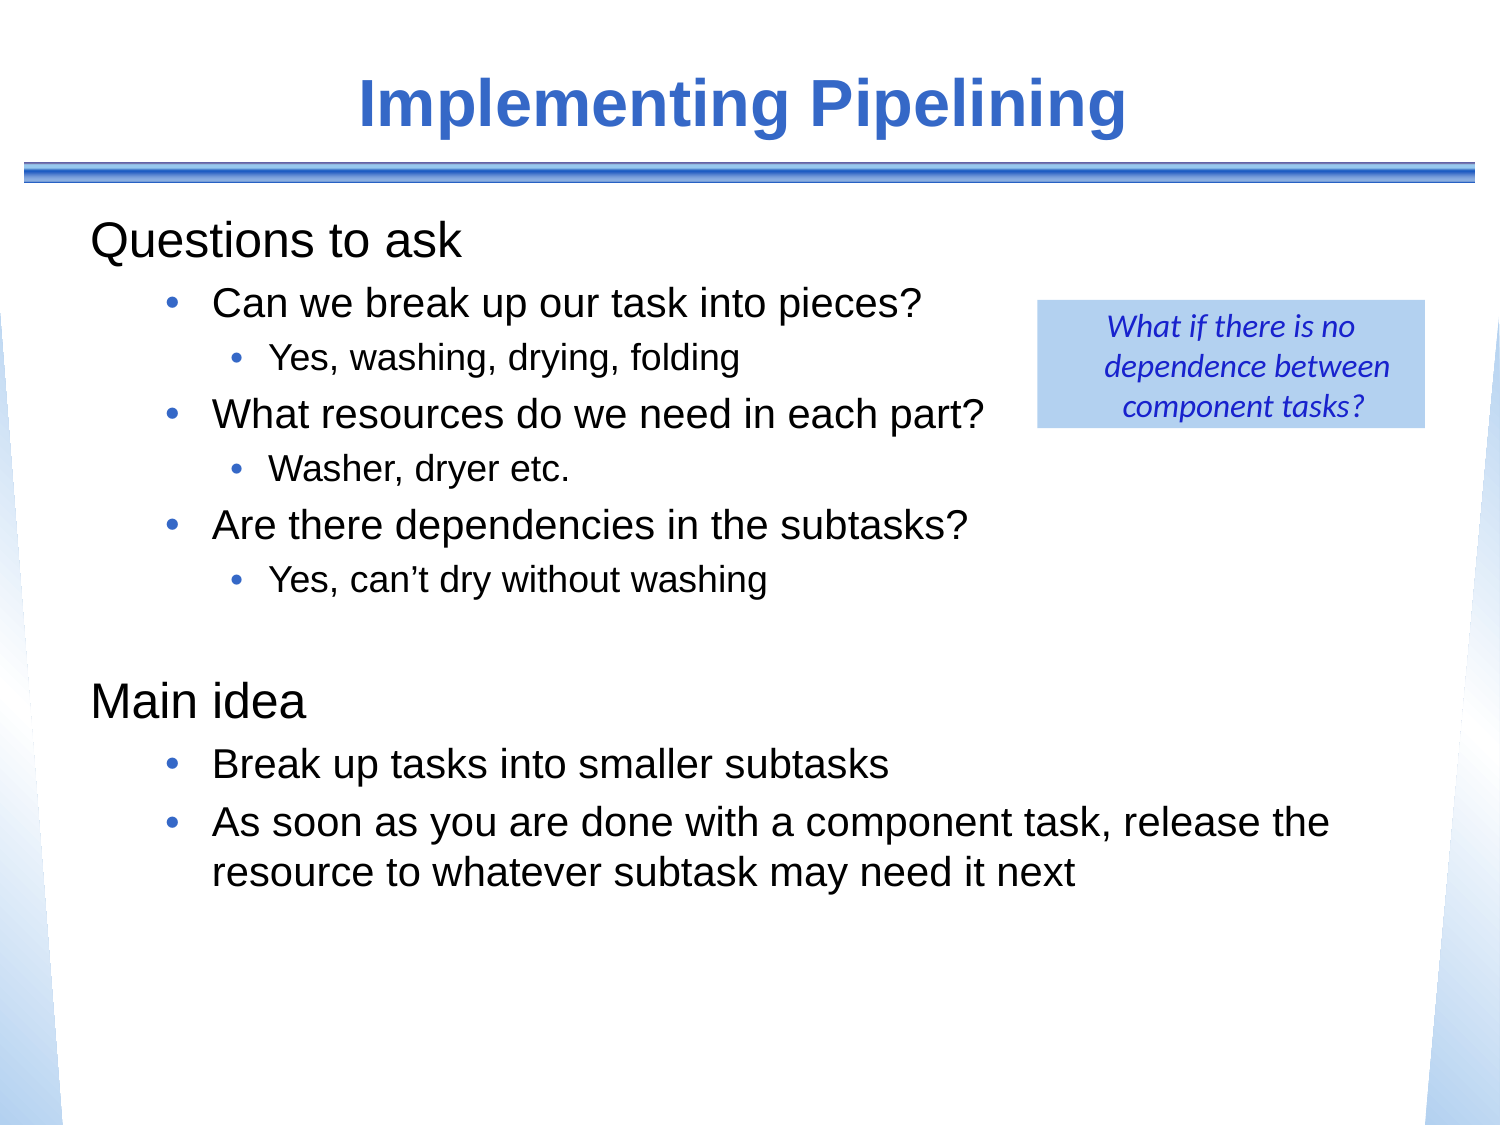

# Implementing Pipelining
Questions to ask
Can we break up our task into pieces?
Yes, washing, drying, folding
What resources do we need in each part?
Washer, dryer etc.
Are there dependencies in the subtasks?
Yes, can’t dry without washing

Main idea
Break up tasks into smaller subtasks
As soon as you are done with a component task, release the resource to whatever subtask may need it next

What if there is no dependence between component tasks?